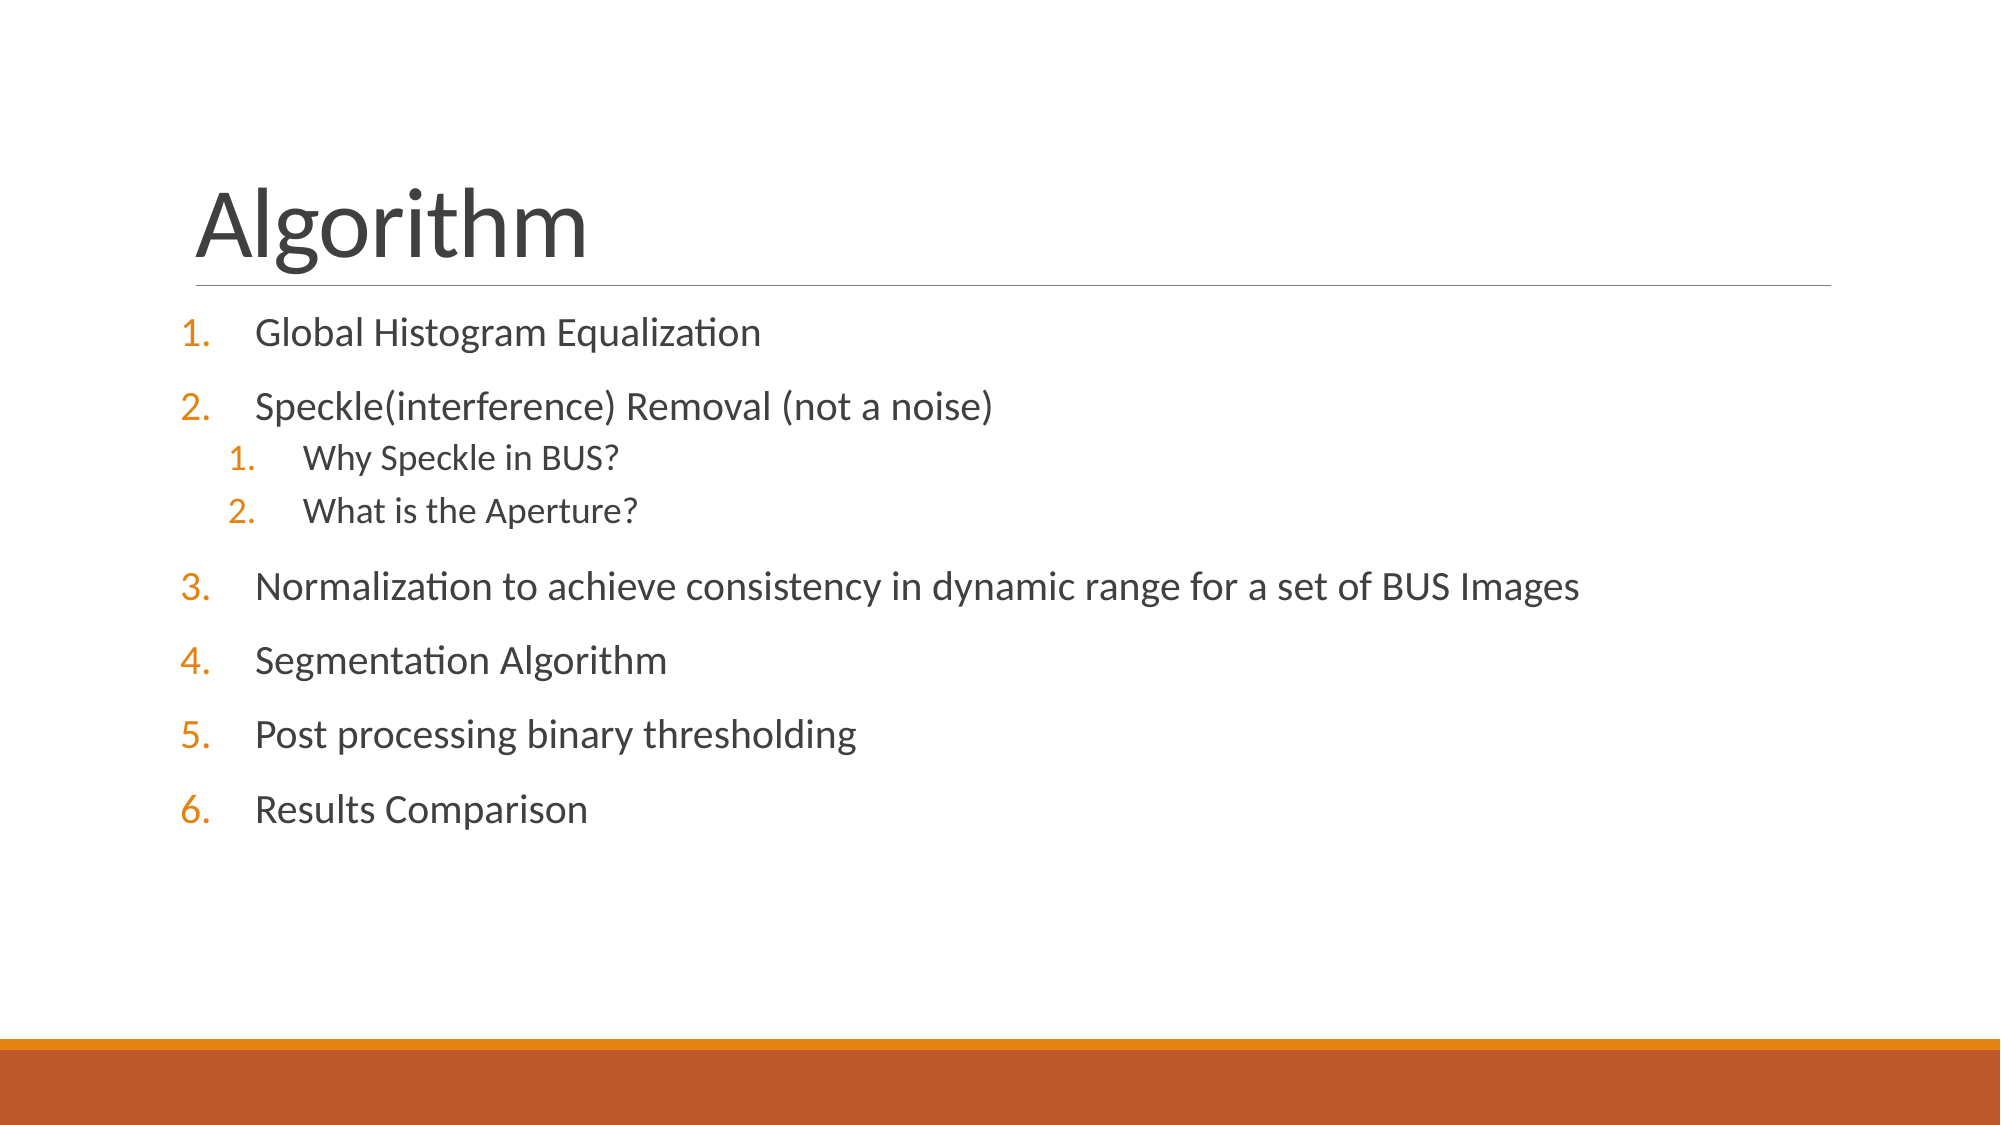

# Algorithm
Global Histogram Equalization
Speckle(interference) Removal (not a noise)
Why Speckle in BUS?
What is the Aperture?
Normalization to achieve consistency in dynamic range for a set of BUS Images
Segmentation Algorithm
Post processing binary thresholding
Results Comparison